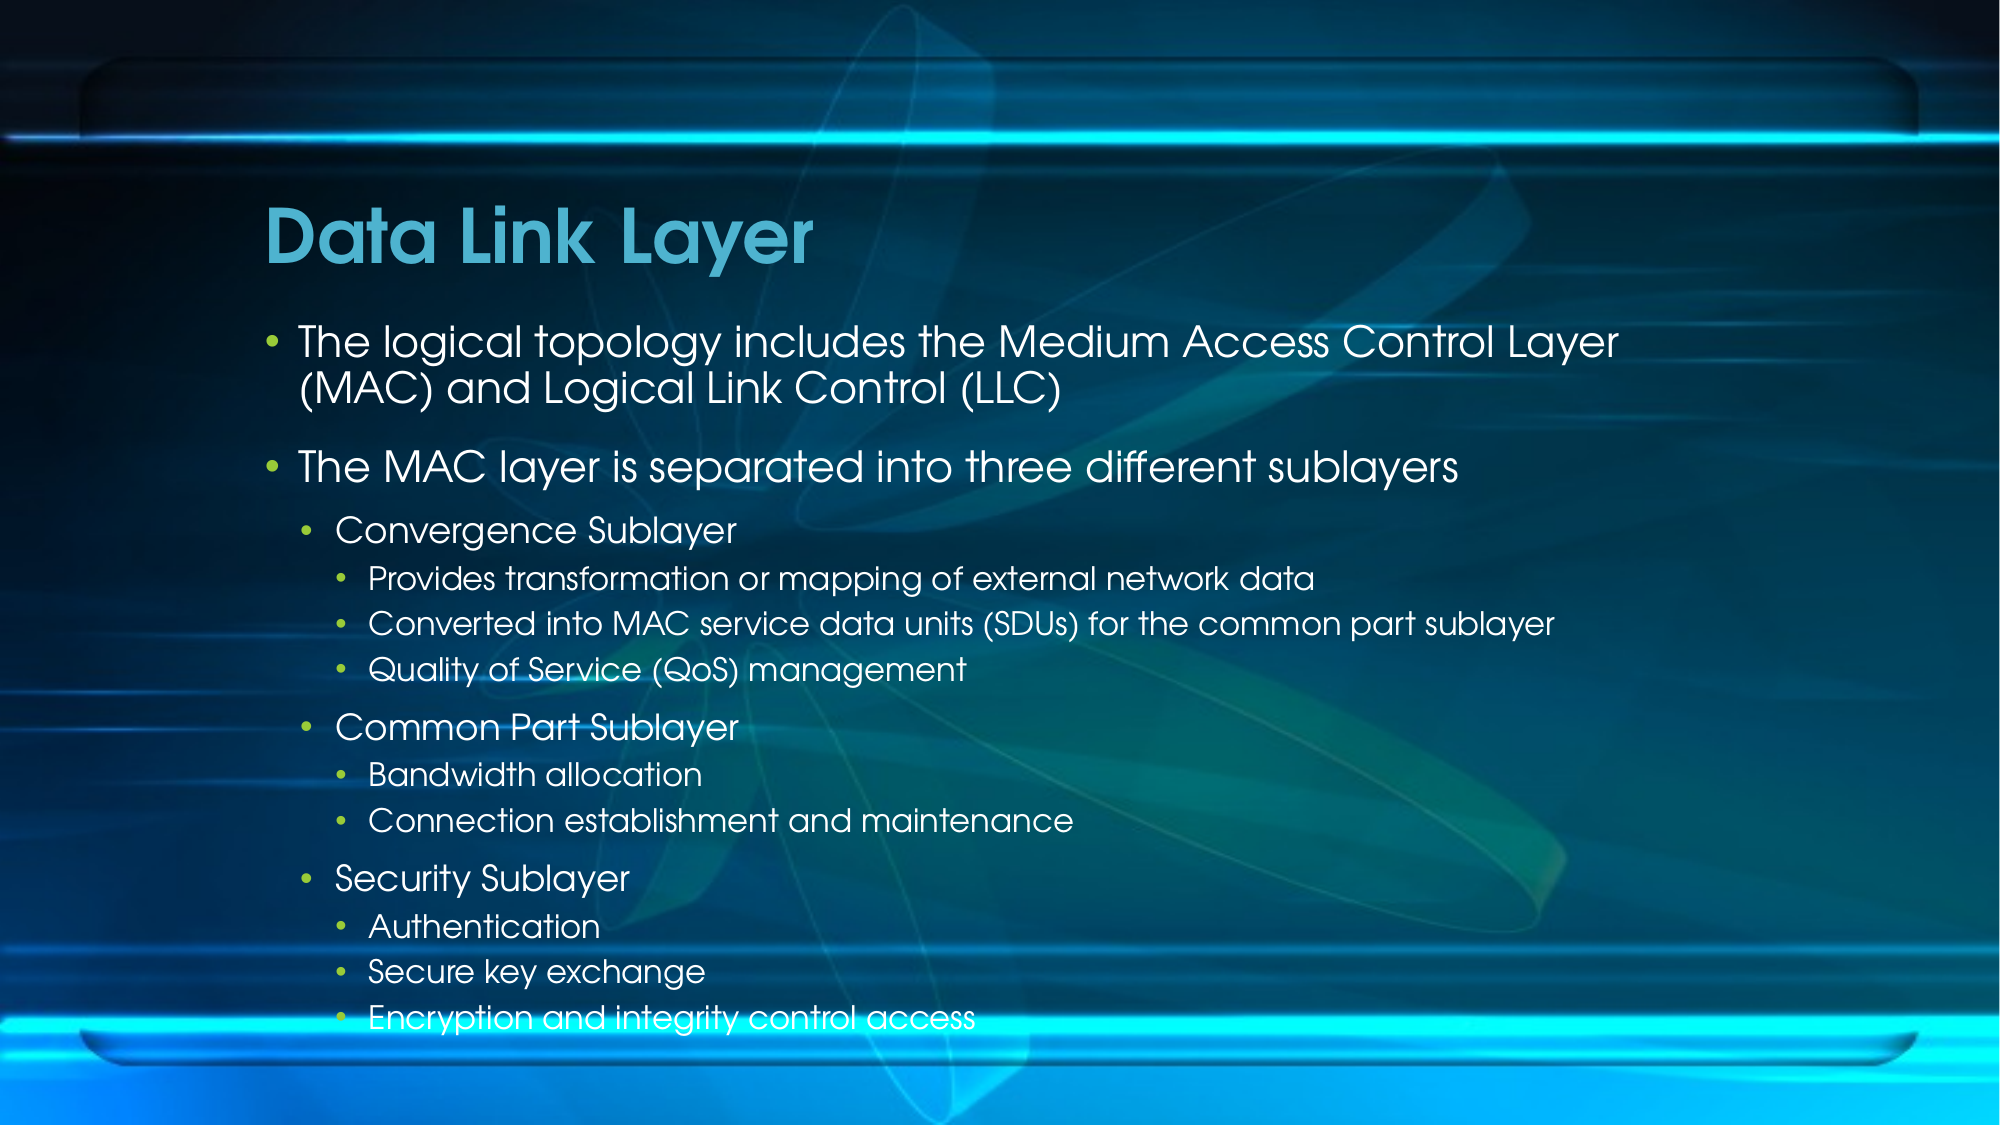

# Data Link Layer
The logical topology includes the Medium Access Control Layer (MAC) and Logical Link Control (LLC)
The MAC layer is separated into three different sublayers
Convergence Sublayer
Provides transformation or mapping of external network data
Converted into MAC service data units (SDUs) for the common part sublayer
Quality of Service (QoS) management
Common Part Sublayer
Bandwidth allocation
Connection establishment and maintenance
Security Sublayer
Authentication
Secure key exchange
Encryption and integrity control access